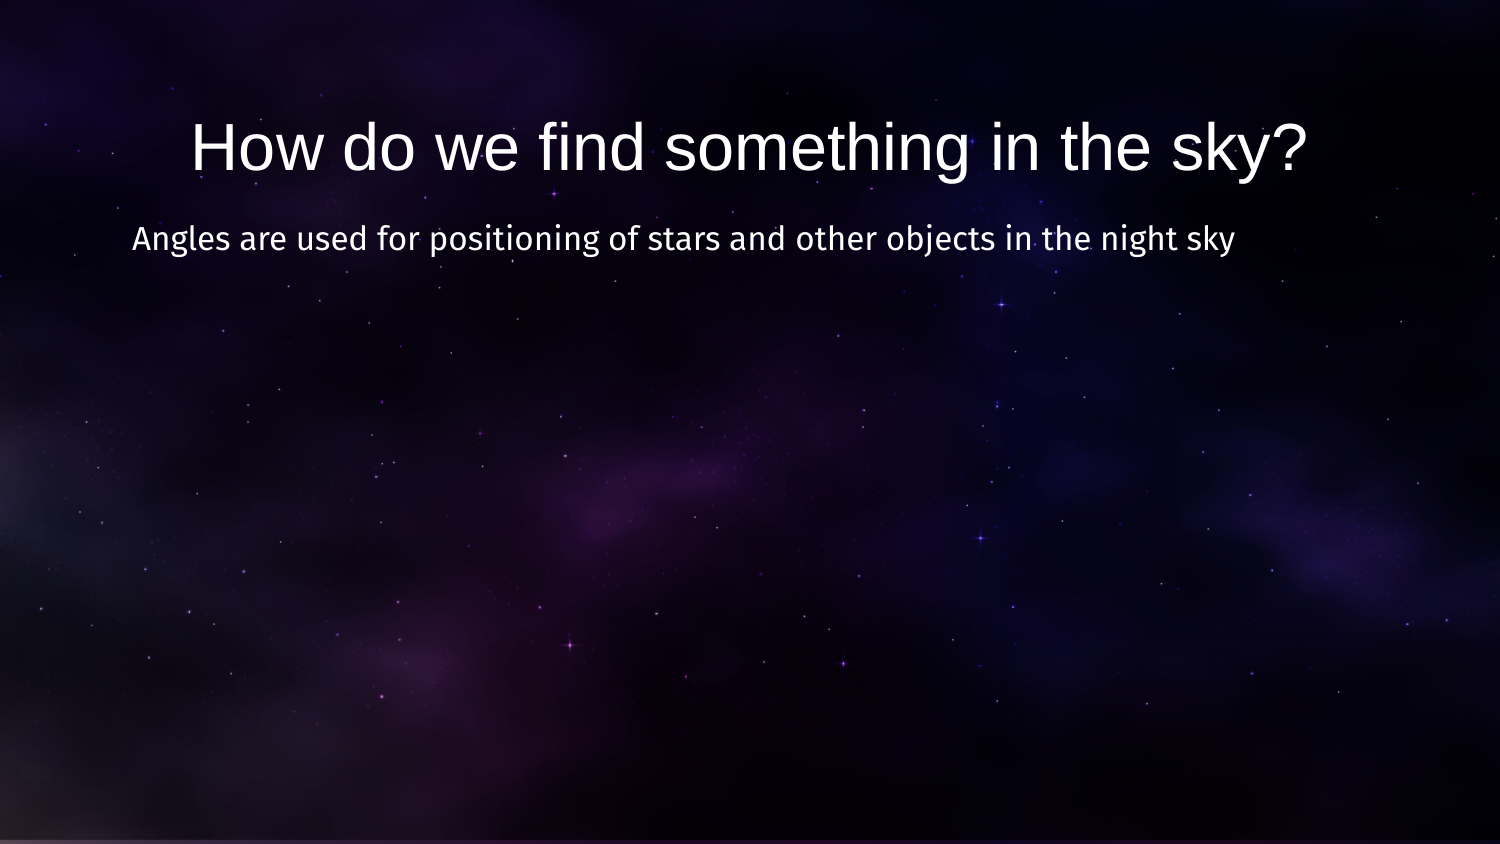

# How do we find something in the sky?
Angles are used for positioning of stars and other objects in the night sky